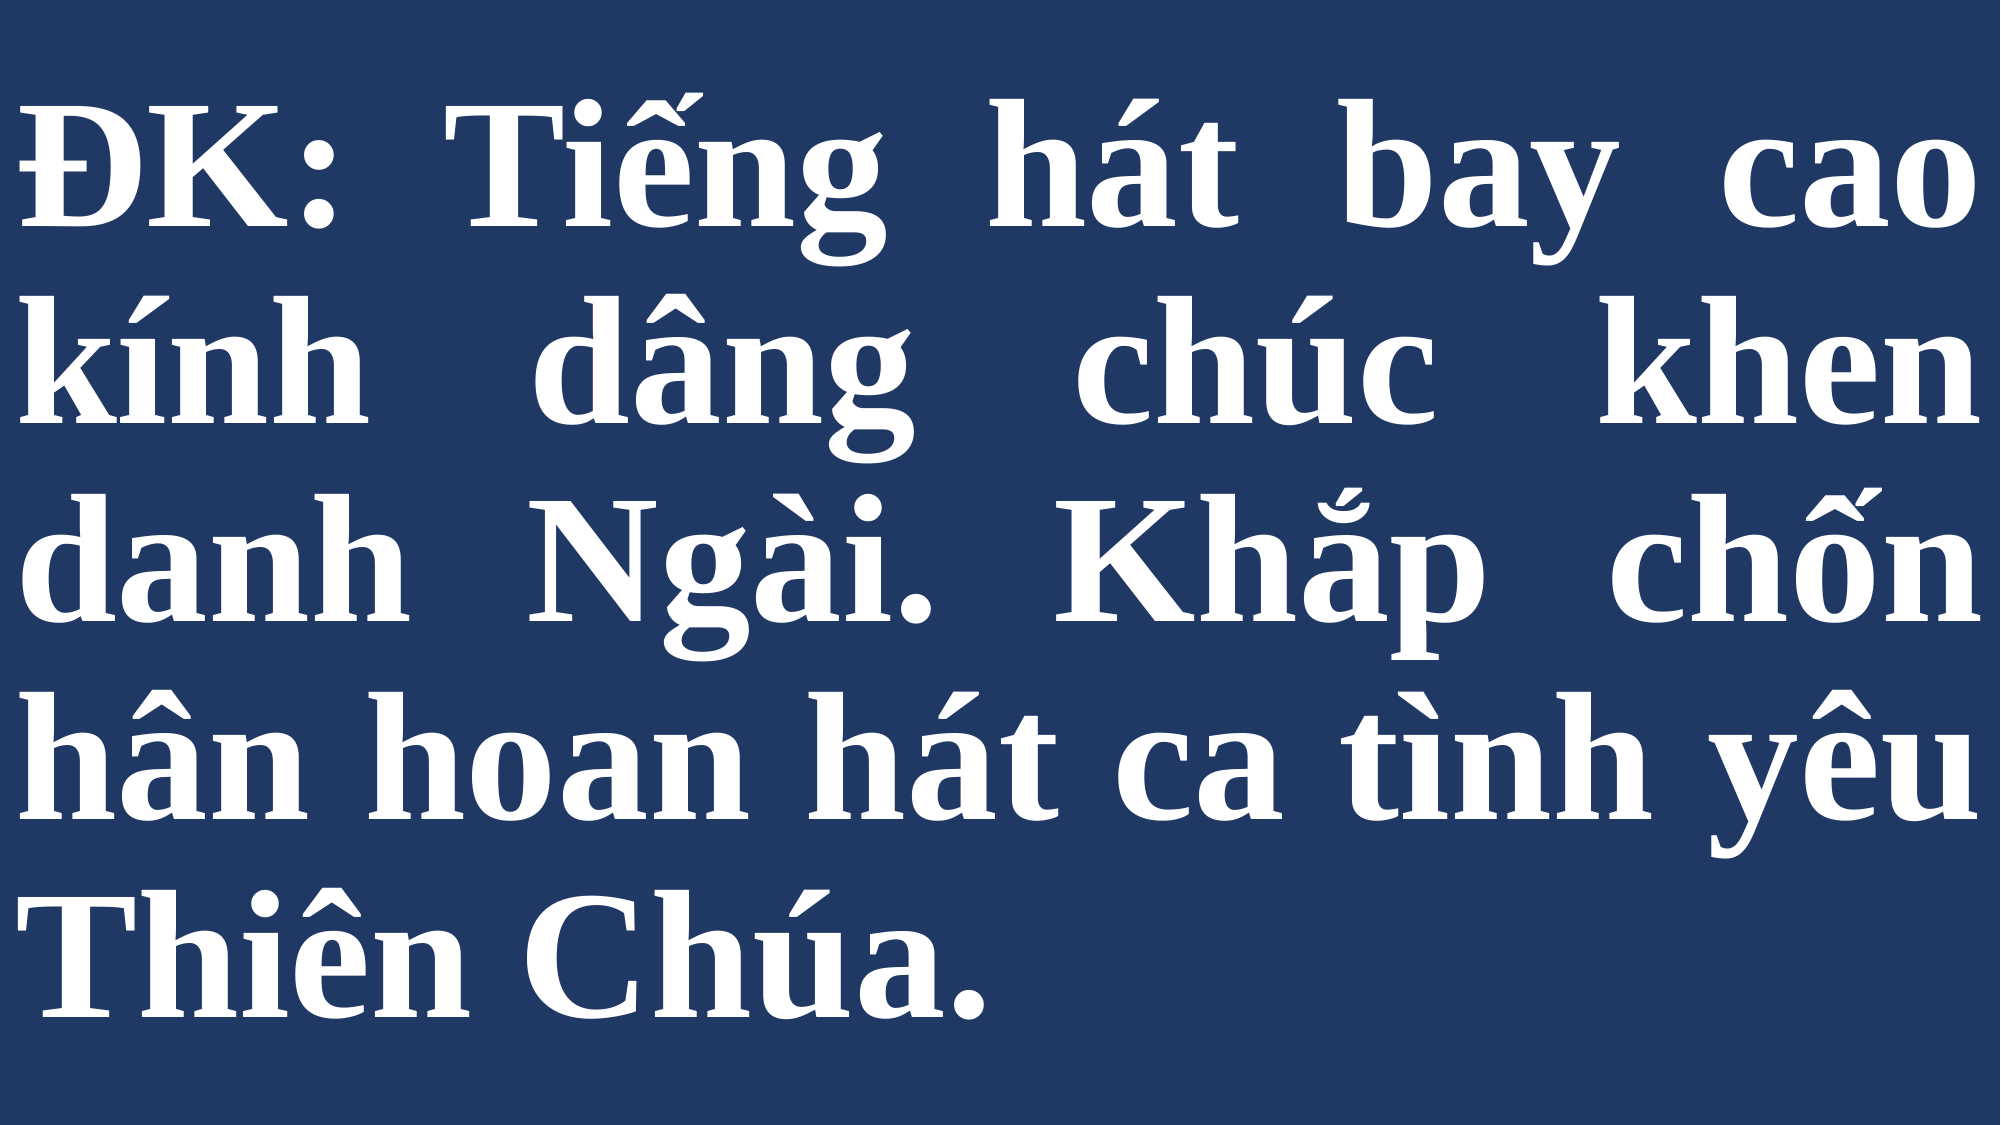

# ĐK: Tiếng hát bay cao kính dâng chúc khen danh Ngài. Khắp chốn hân hoan hát ca tình yêu Thiên Chúa.